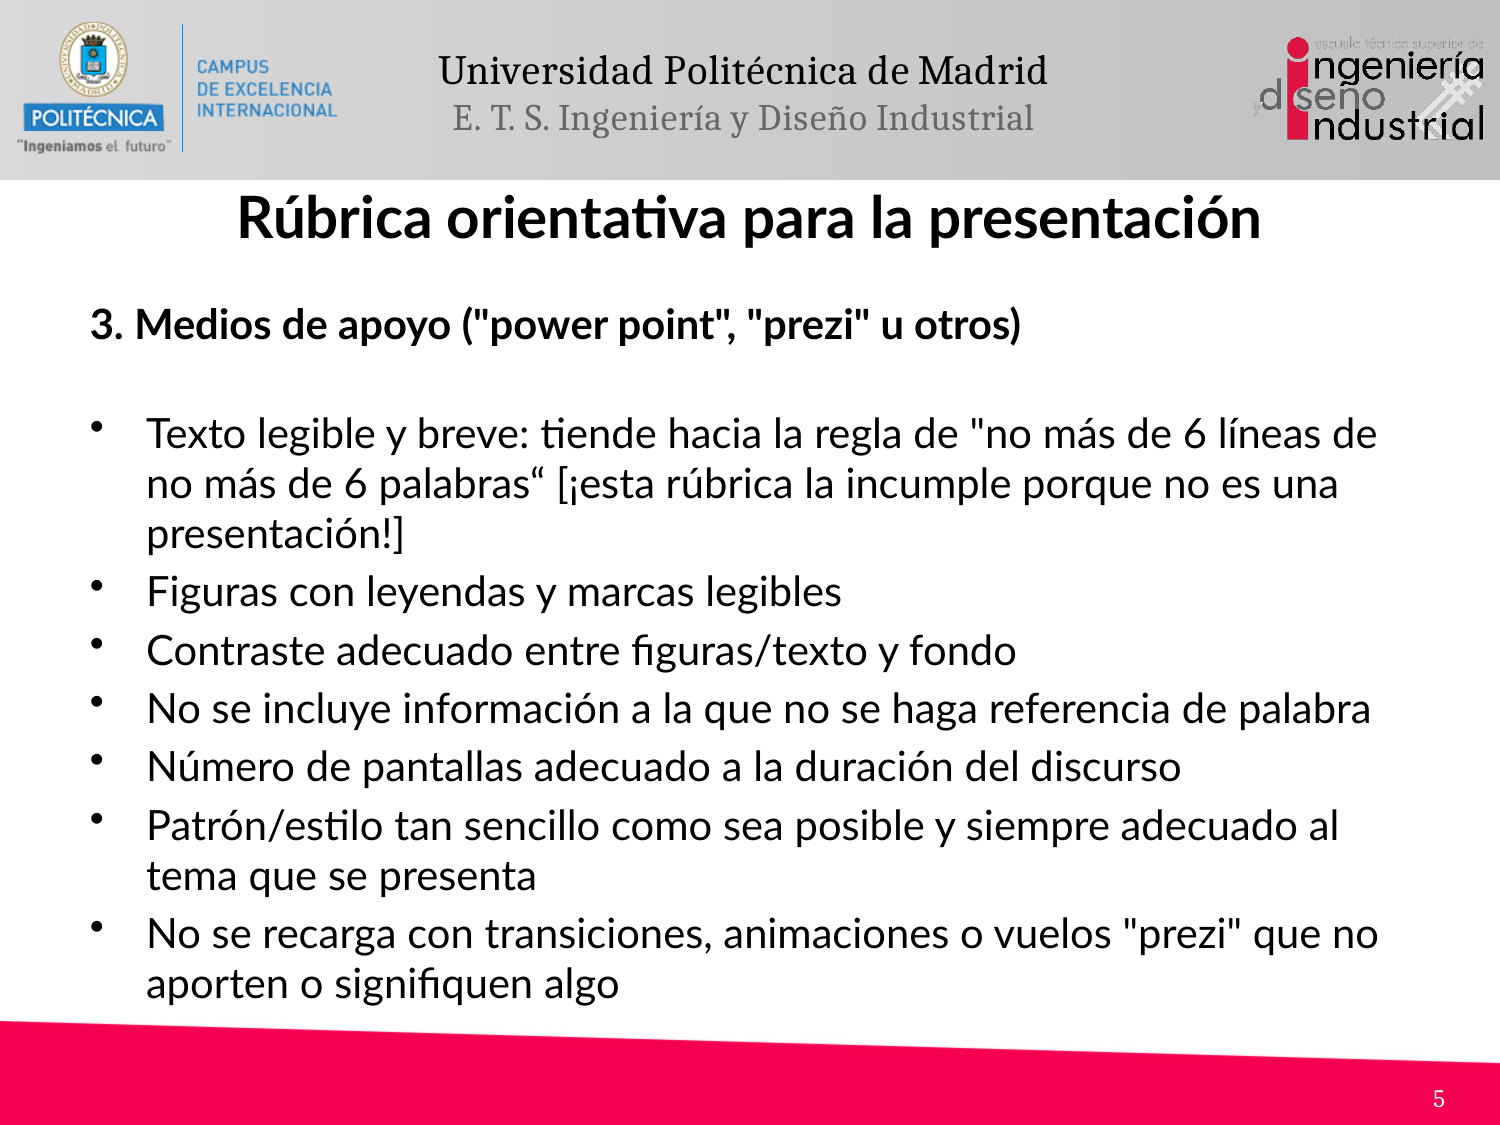

Rúbrica orientativa para la presentación
3. Medios de apoyo ("power point", "prezi" u otros)
Texto legible y breve: tiende hacia la regla de "no más de 6 líneas de no más de 6 palabras“ [¡esta rúbrica la incumple porque no es una presentación!]
Figuras con leyendas y marcas legibles
Contraste adecuado entre figuras/texto y fondo
No se incluye información a la que no se haga referencia de palabra
Número de pantallas adecuado a la duración del discurso
Patrón/estilo tan sencillo como sea posible y siempre adecuado al tema que se presenta
No se recarga con transiciones, animaciones o vuelos "prezi" que no aporten o signifiquen algo

5